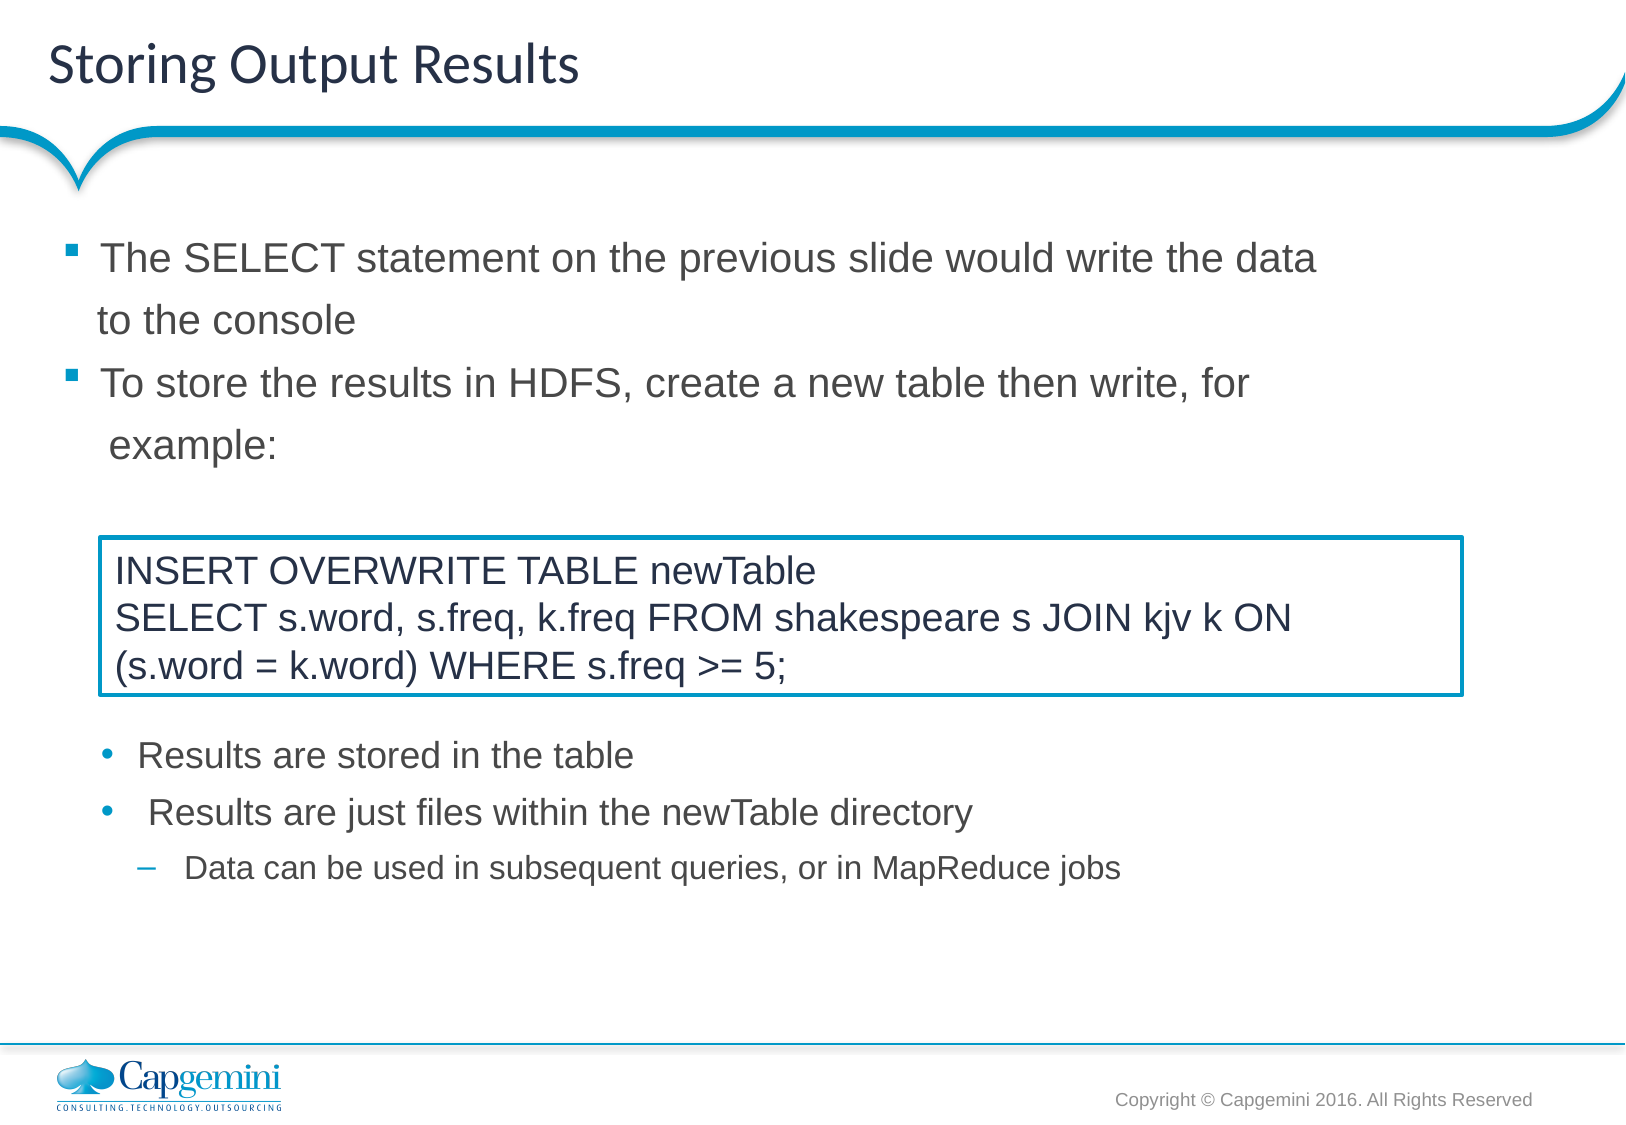

# Storing Output Results
The SELECT statement on the previous slide would write the data
   to the console
To store the results in HDFS, create a new table then write, for
    example:

Results are stored in the table
 Results are just files within the newTable directory
 Data can be used in subsequent queries, or in MapReduce jobs
INSERT OVERWRITE TABLE newTable
SELECT s.word, s.freq, k.freq FROM shakespeare s JOIN kjv k ON
(s.word = k.word) WHERE s.freq >= 5;